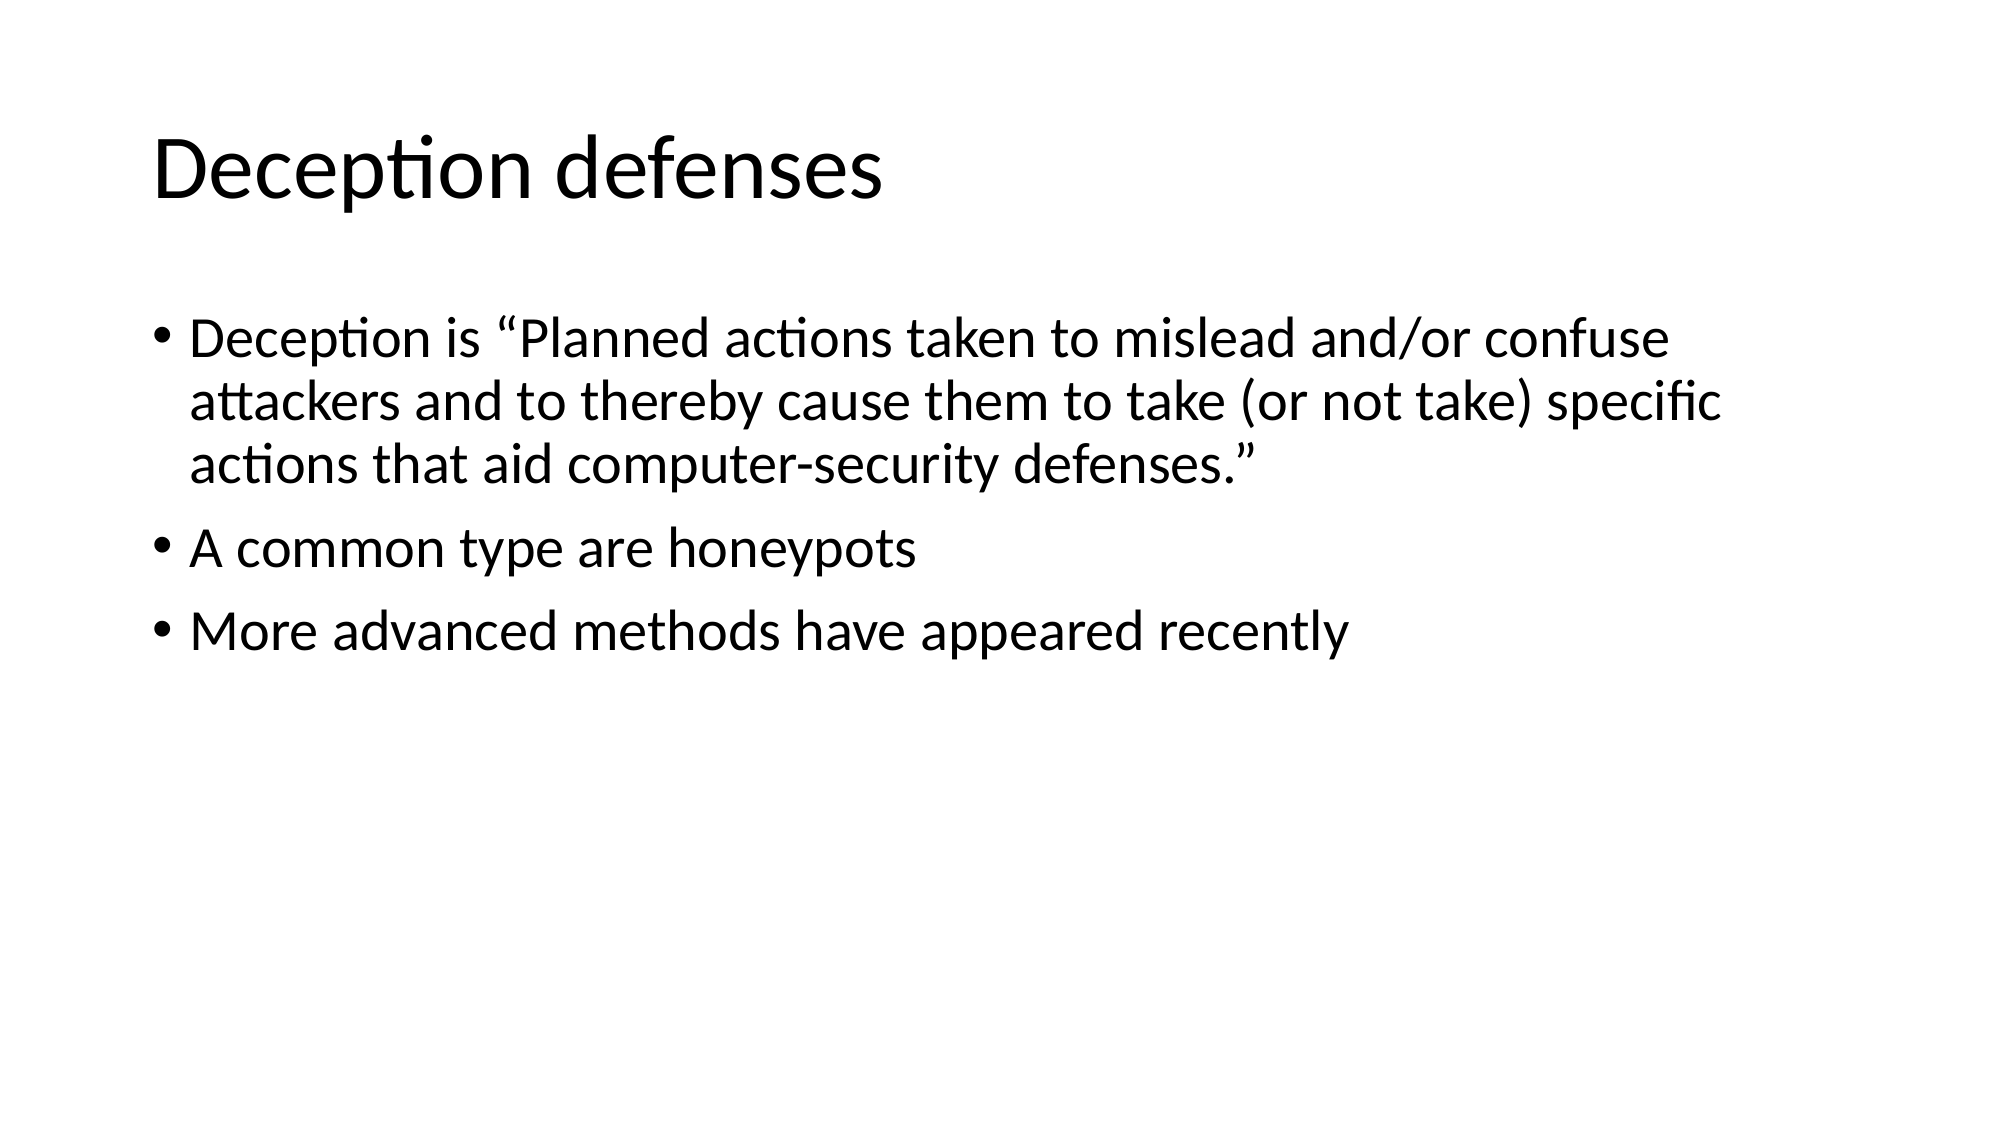

# Deception defenses
Deception is “Planned actions taken to mislead and/or confuse attackers and to thereby cause them to take (or not take) specific actions that aid computer-security defenses.”
A common type are honeypots
More advanced methods have appeared recently